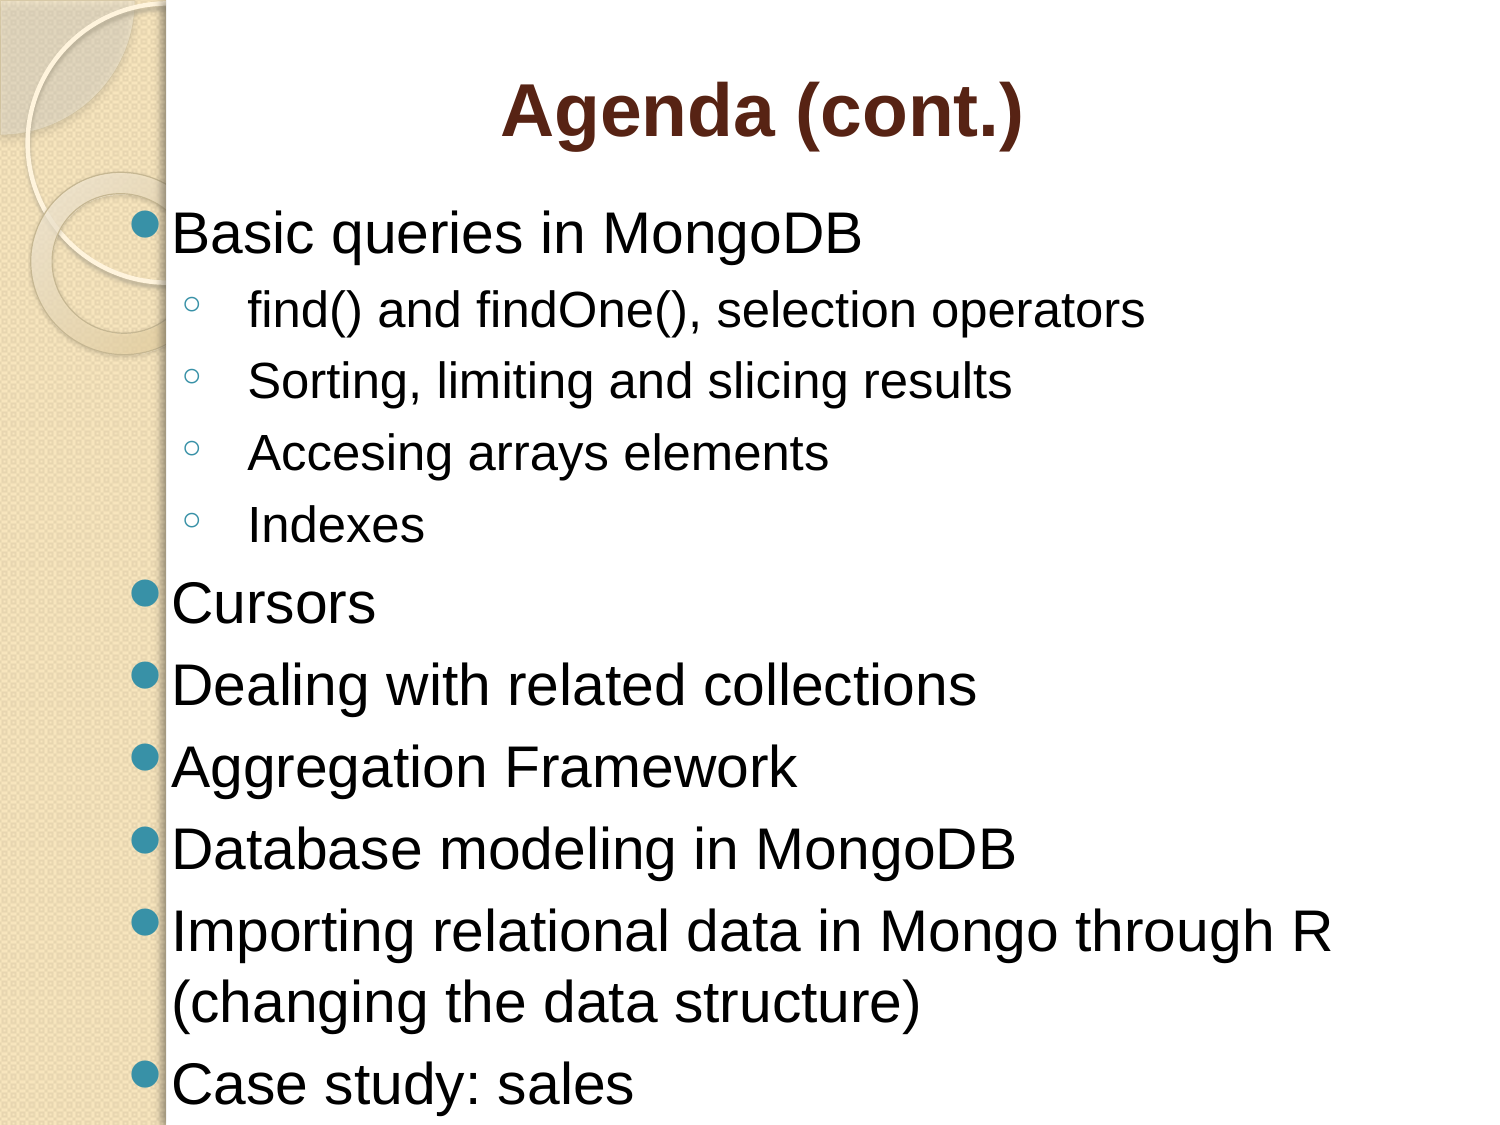

# Agenda (cont.)
Basic queries in MongoDB
find() and findOne(), selection operators
Sorting, limiting and slicing results
Accesing arrays elements
Indexes
Cursors
Dealing with related collections
Aggregation Framework
Database modeling in MongoDB
Importing relational data in Mongo through R (changing the data structure)
Case study: sales